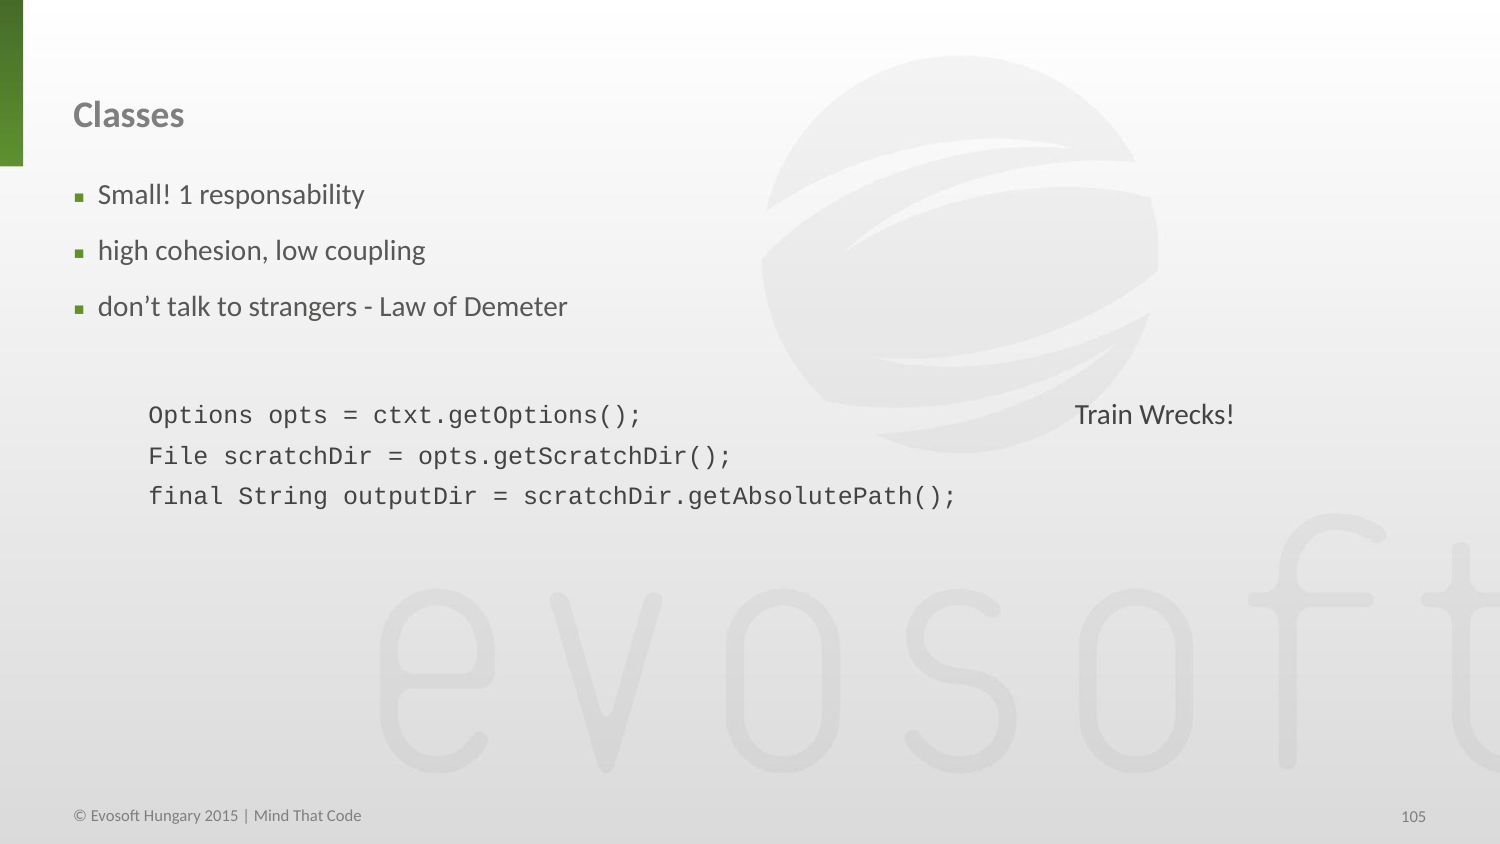

Classes
  Small! 1 responsability
  high cohesion, low coupling
  don’t talk to strangers - Law of Demeter

Options opts = ctxt.getOptions();
File scratchDir = opts.getScratchDir();
final String outputDir = scratchDir.getAbsolutePath();

Train Wrecks!